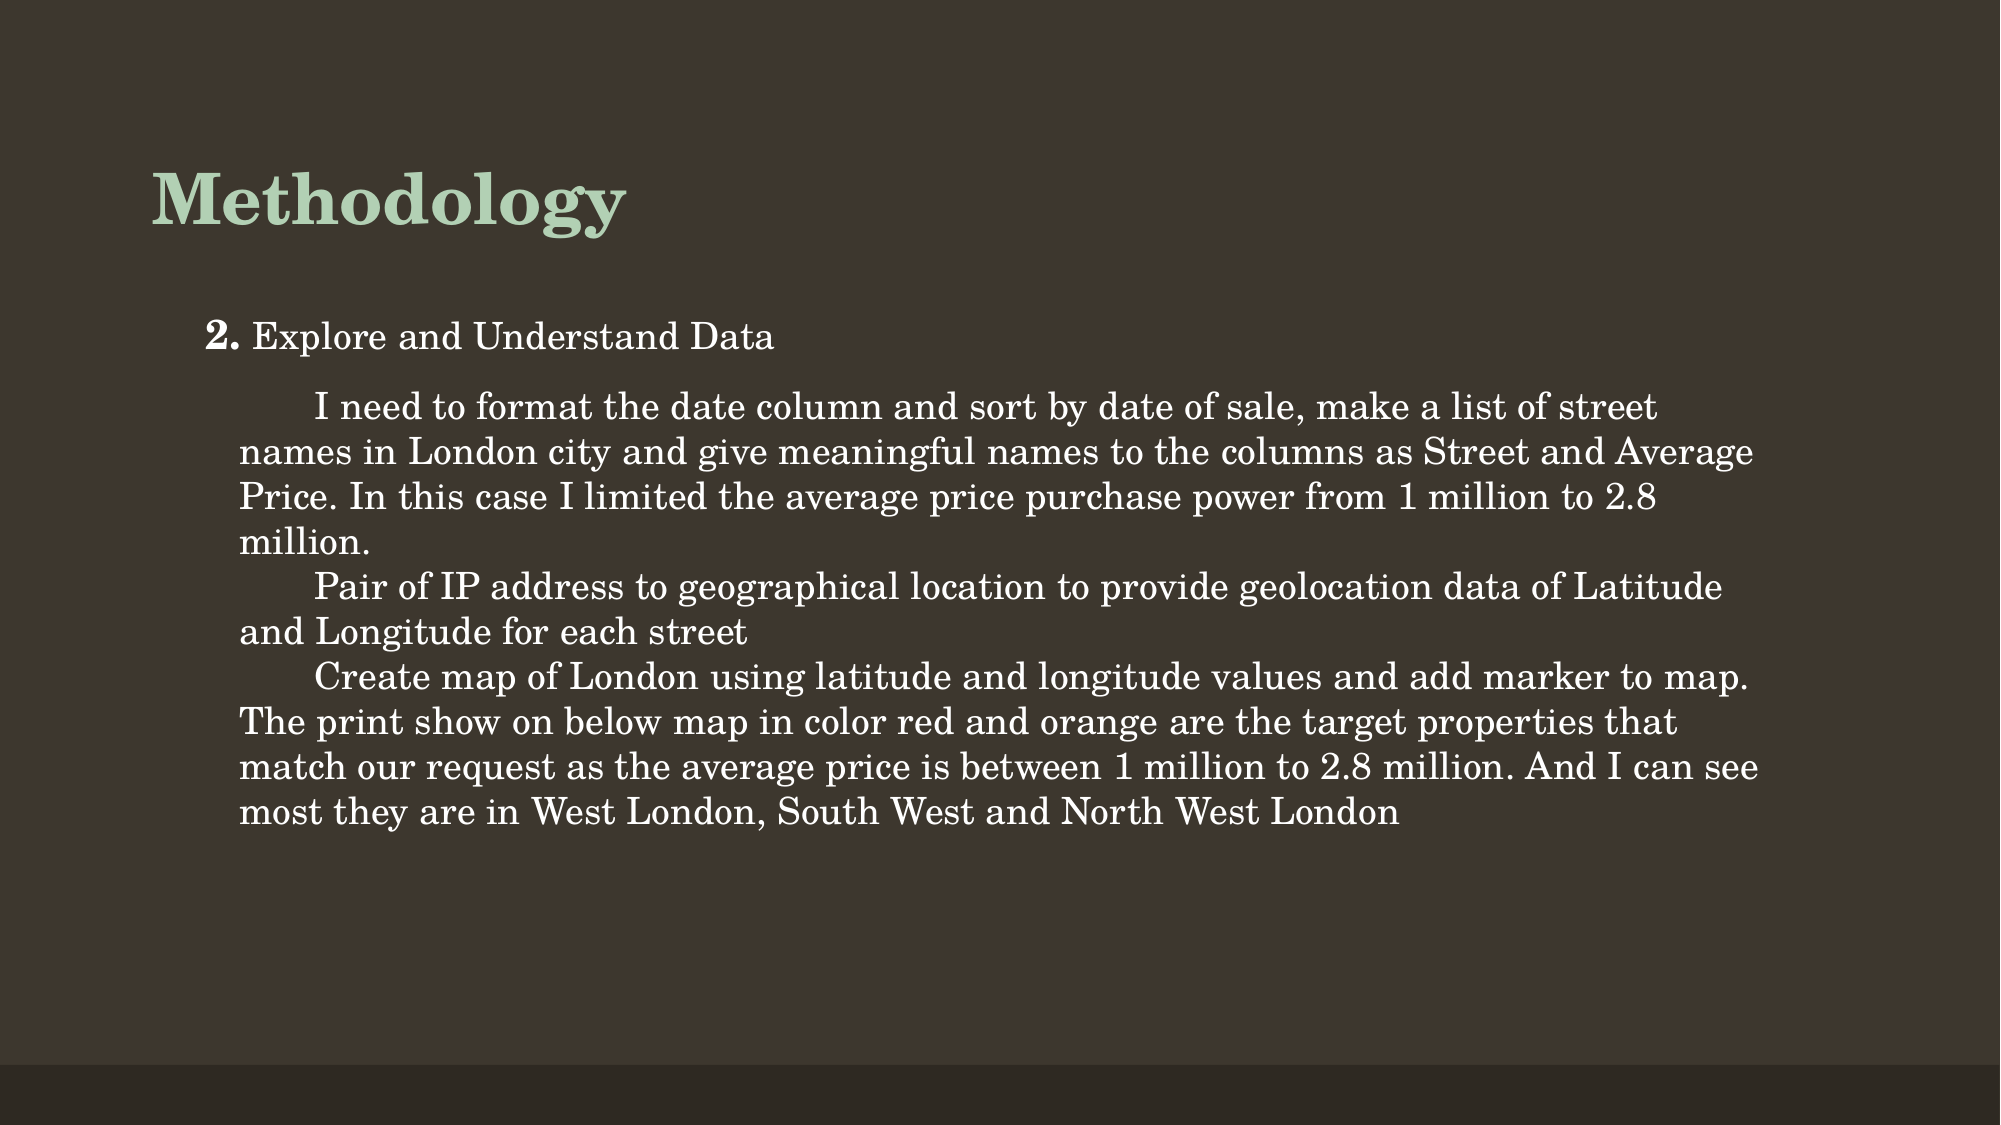

# Methodology
 2. Explore and Understand Data
I need to format the date column and sort by date of sale, make a list of street names in London city and give meaningful names to the columns as Street and Average Price. In this case I limited the average price purchase power from 1 million to 2.8 million.
Pair of IP address to geographical location to provide geolocation data of Latitude and Longitude for each street
Create map of London using latitude and longitude values and add marker to map. The print show on below map in color red and orange are the target properties that match our request as the average price is between 1 million to 2.8 million. And I can see most they are in West London, South West and North West London